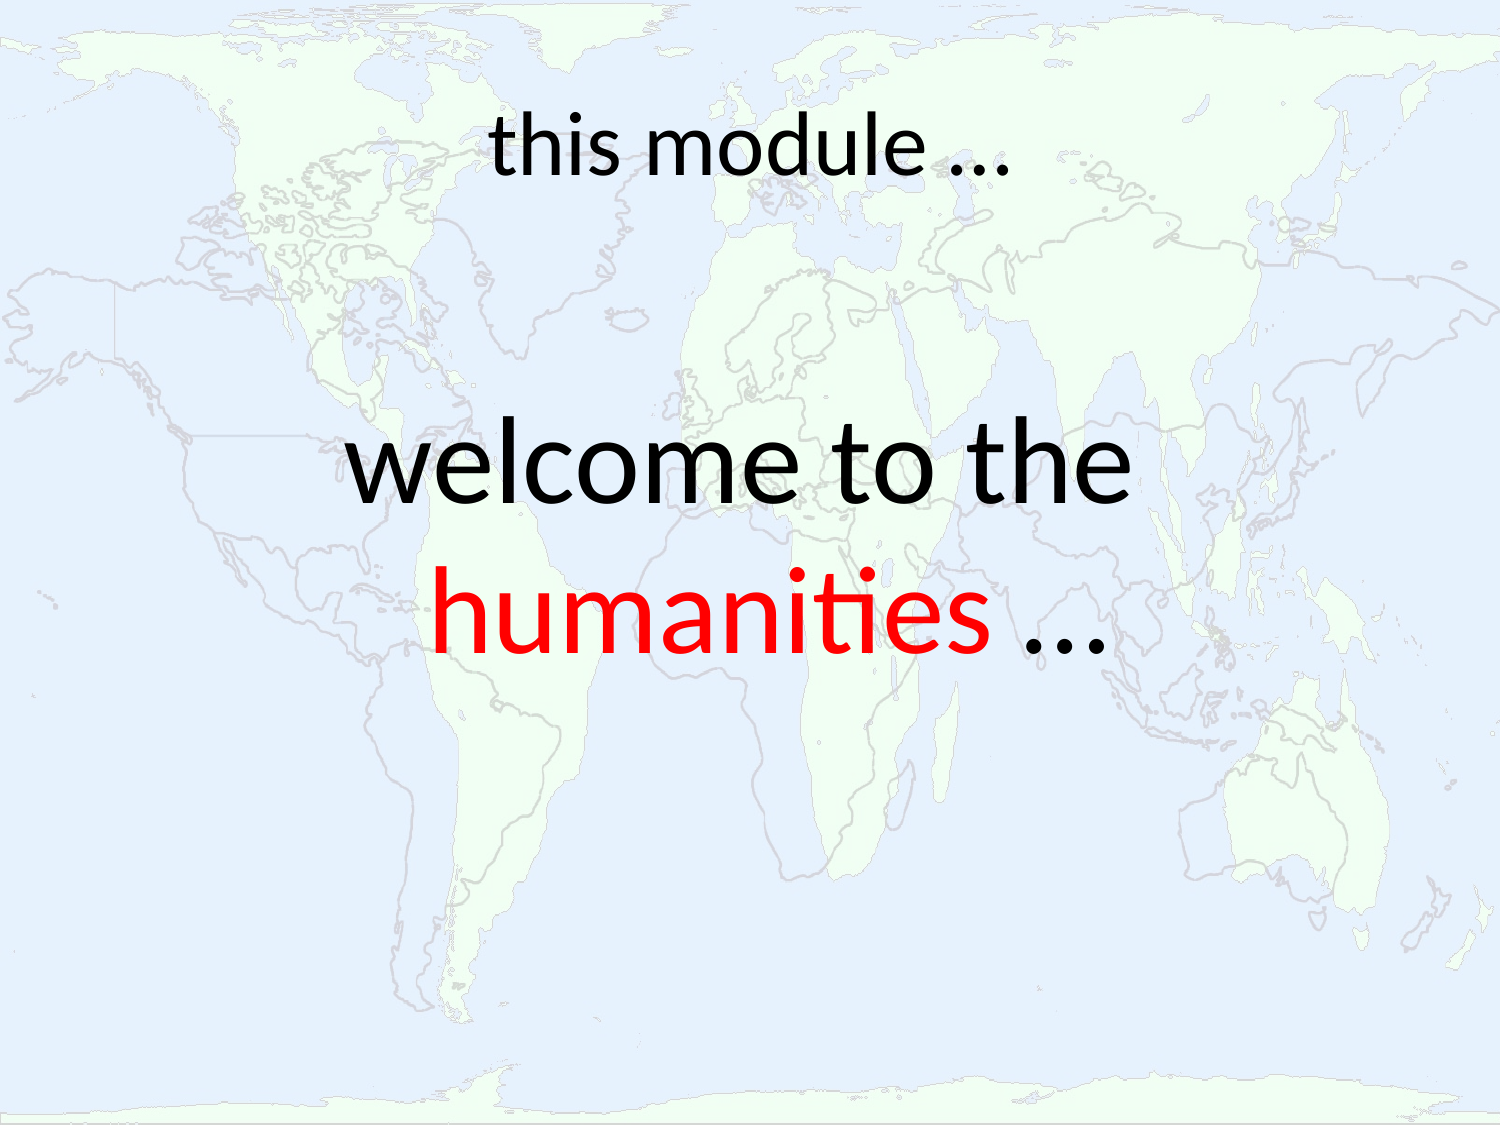

# this module …

welcome to the humanities …